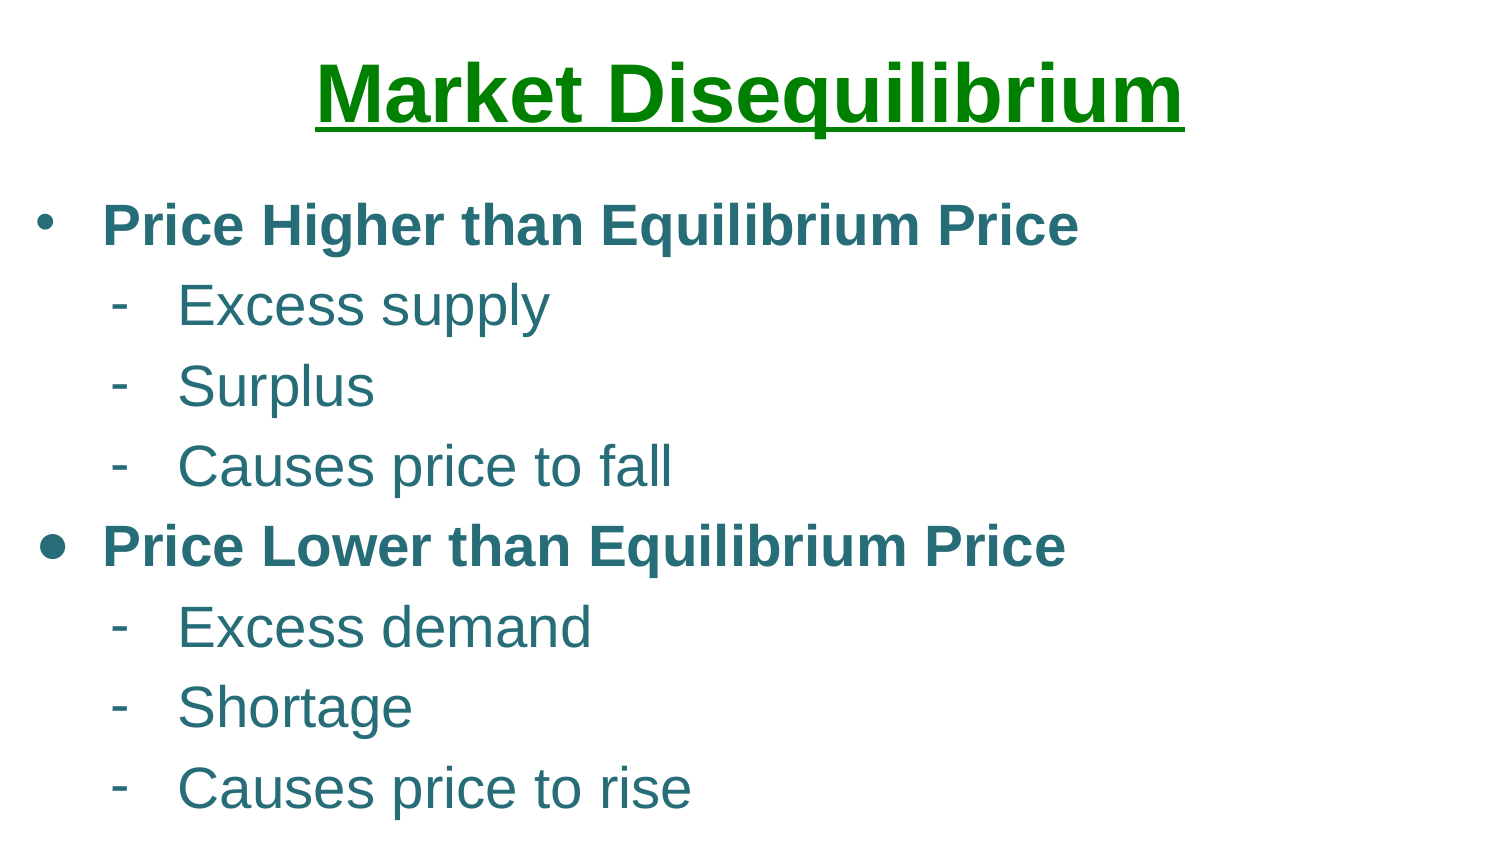

# Market Disequilibrium
Price Higher than Equilibrium Price
Excess supply
Surplus
Causes price to fall
Price Lower than Equilibrium Price
Excess demand
Shortage
Causes price to rise